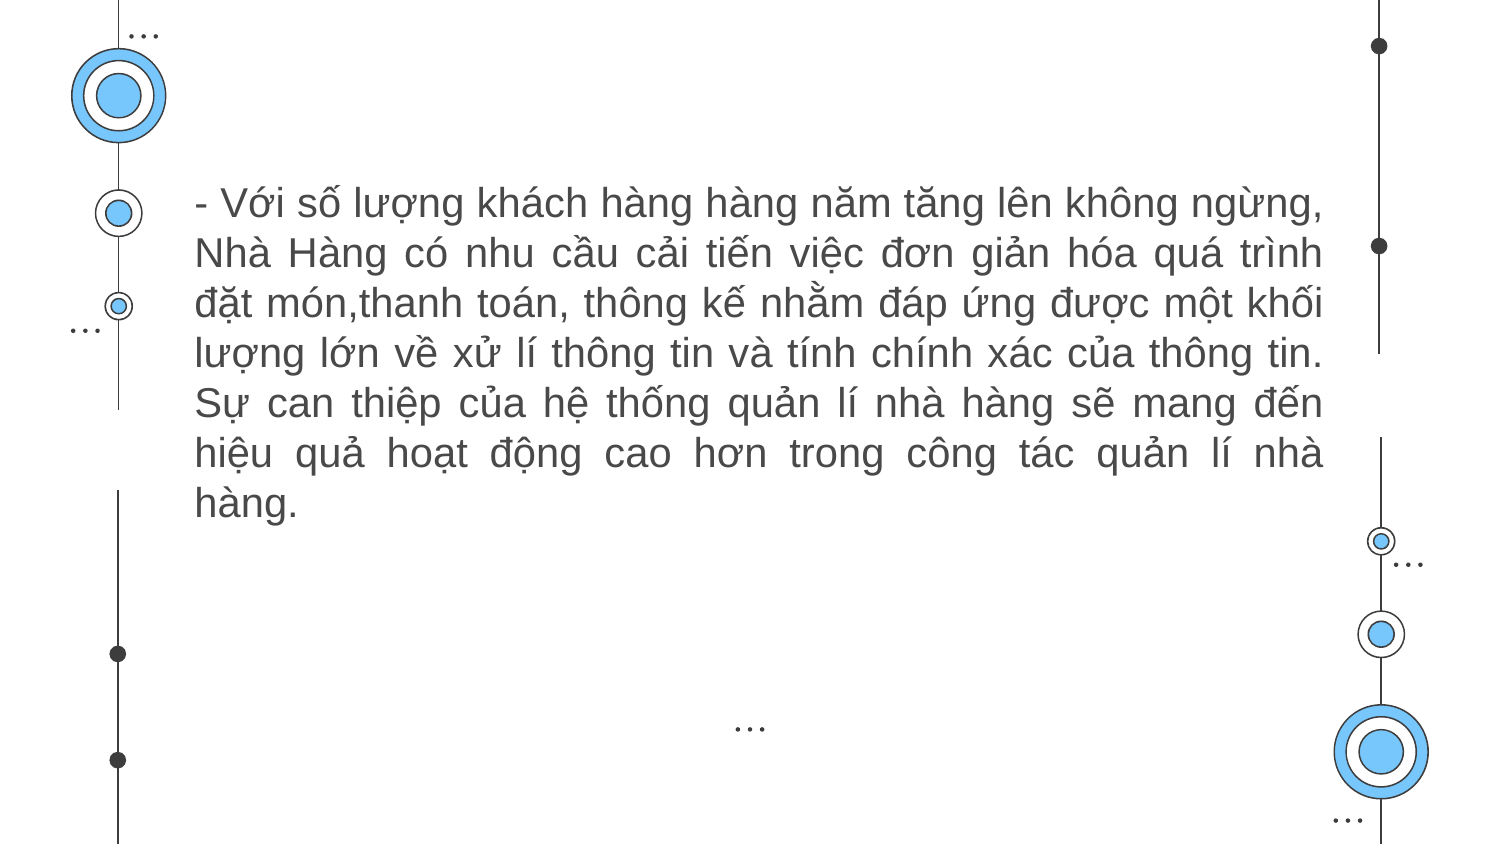

- Với số lượng khách hàng hàng năm tăng lên không ngừng, Nhà Hàng có nhu cầu cải tiến việc đơn giản hóa quá trình đặt món,thanh toán, thông kế nhằm đáp ứng được một khối lượng lớn về xử lí thông tin và tính chính xác của thông tin. Sự can thiệp của hệ thống quản lí nhà hàng sẽ mang đến hiệu quả hoạt động cao hơn trong công tác quản lí nhà hàng.